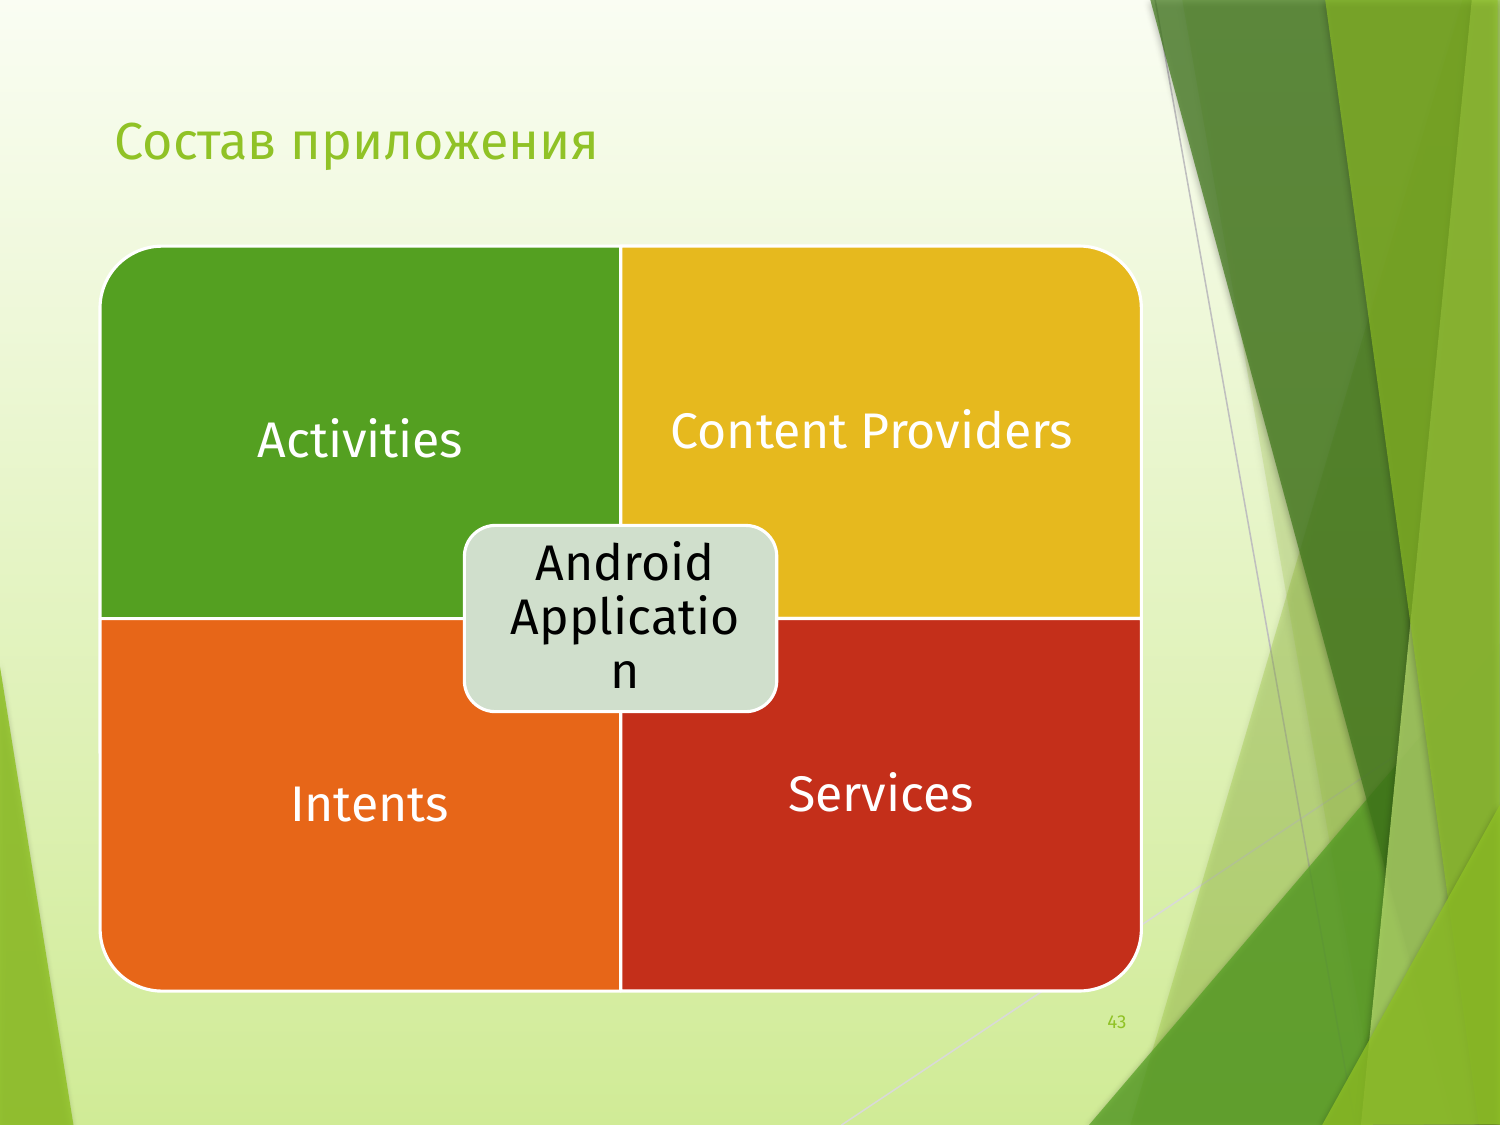

# Состав приложения
Activities
Content Providers
Intents
Services
Android Application
43